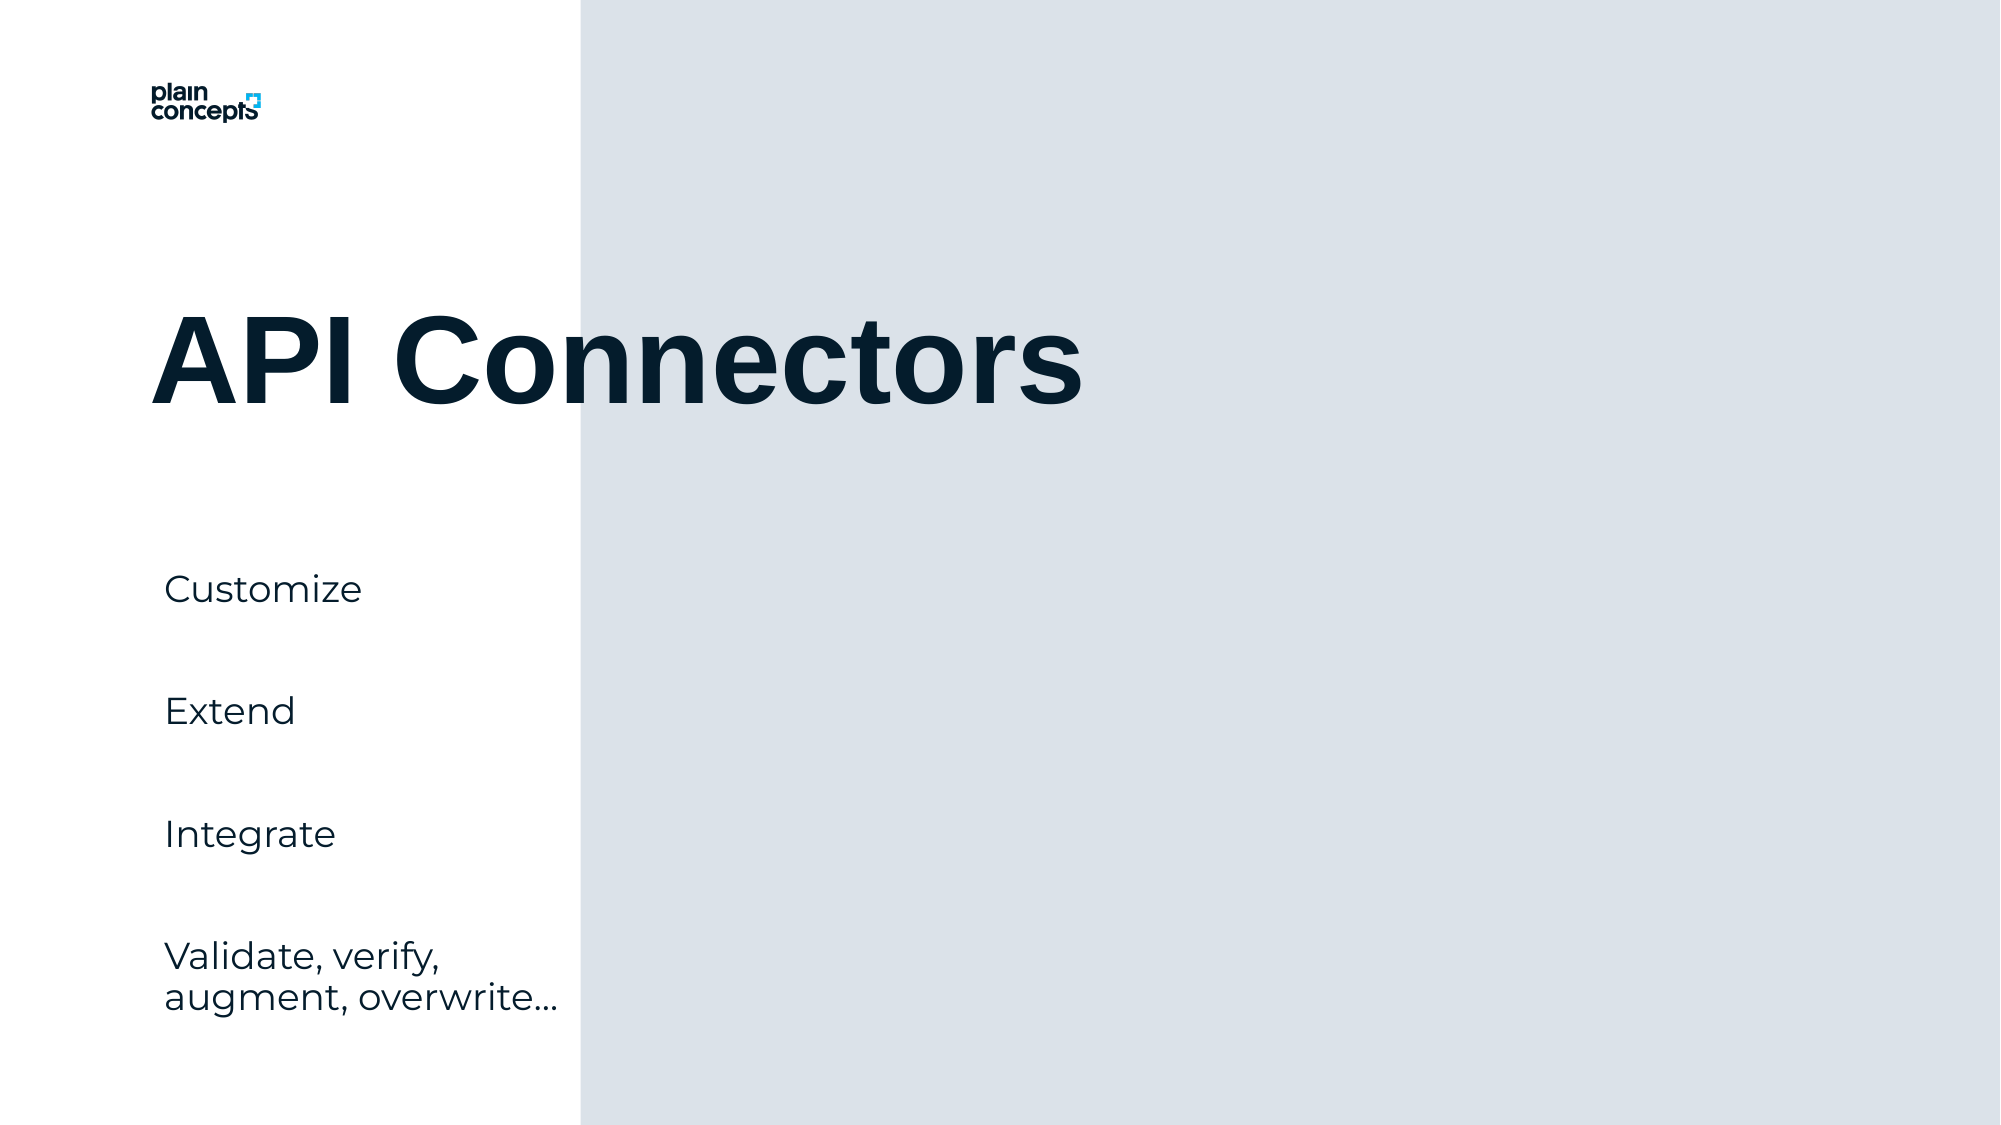

API Connectors
Customize

Extend

Integrate

Validate, verify, augment, overwrite…